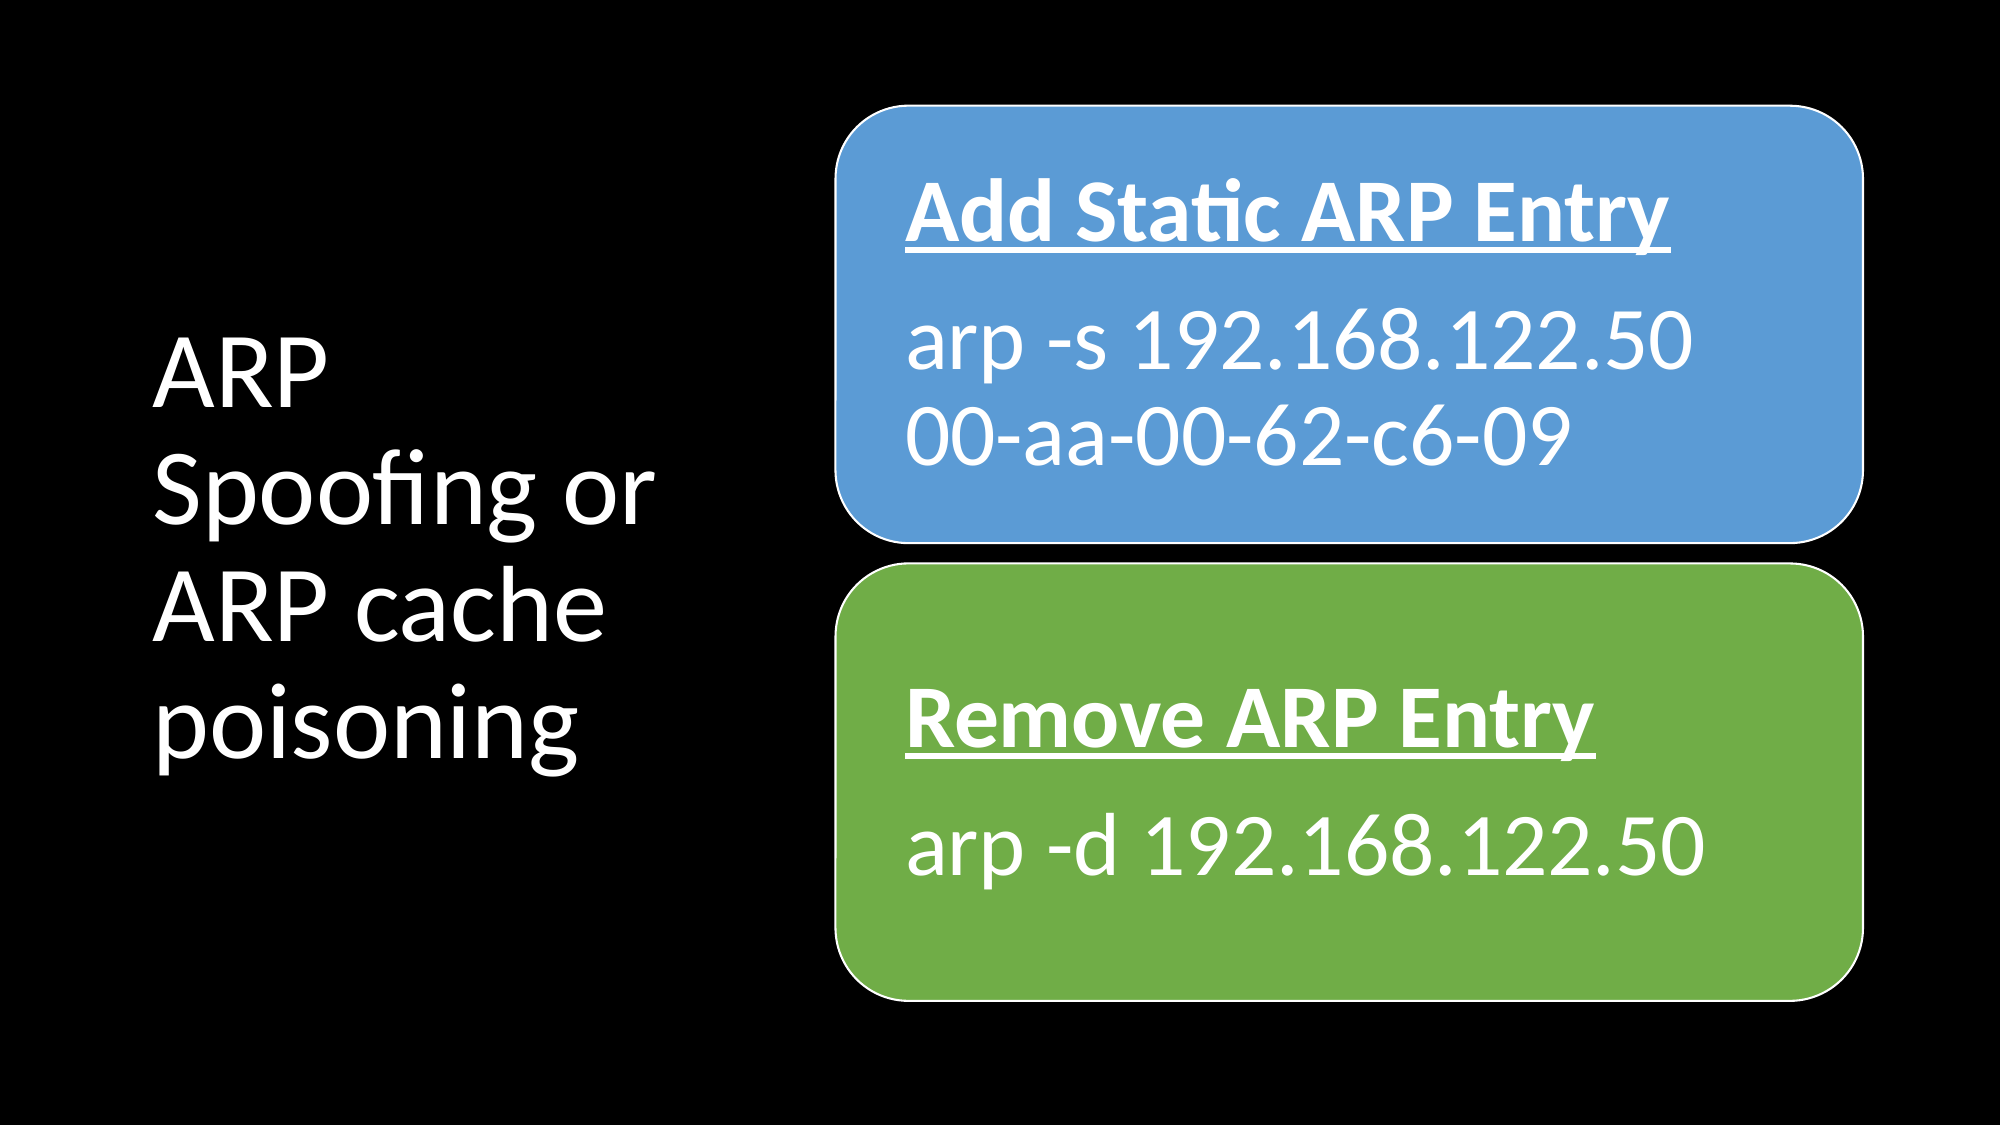

# ARP Spoofing or ARP cache poisoning
Add Static ARP Entry
arp -s 192.168.122.50 00-aa-00-62-c6-09
Remove ARP Entry
arp -d 192.168.122.50